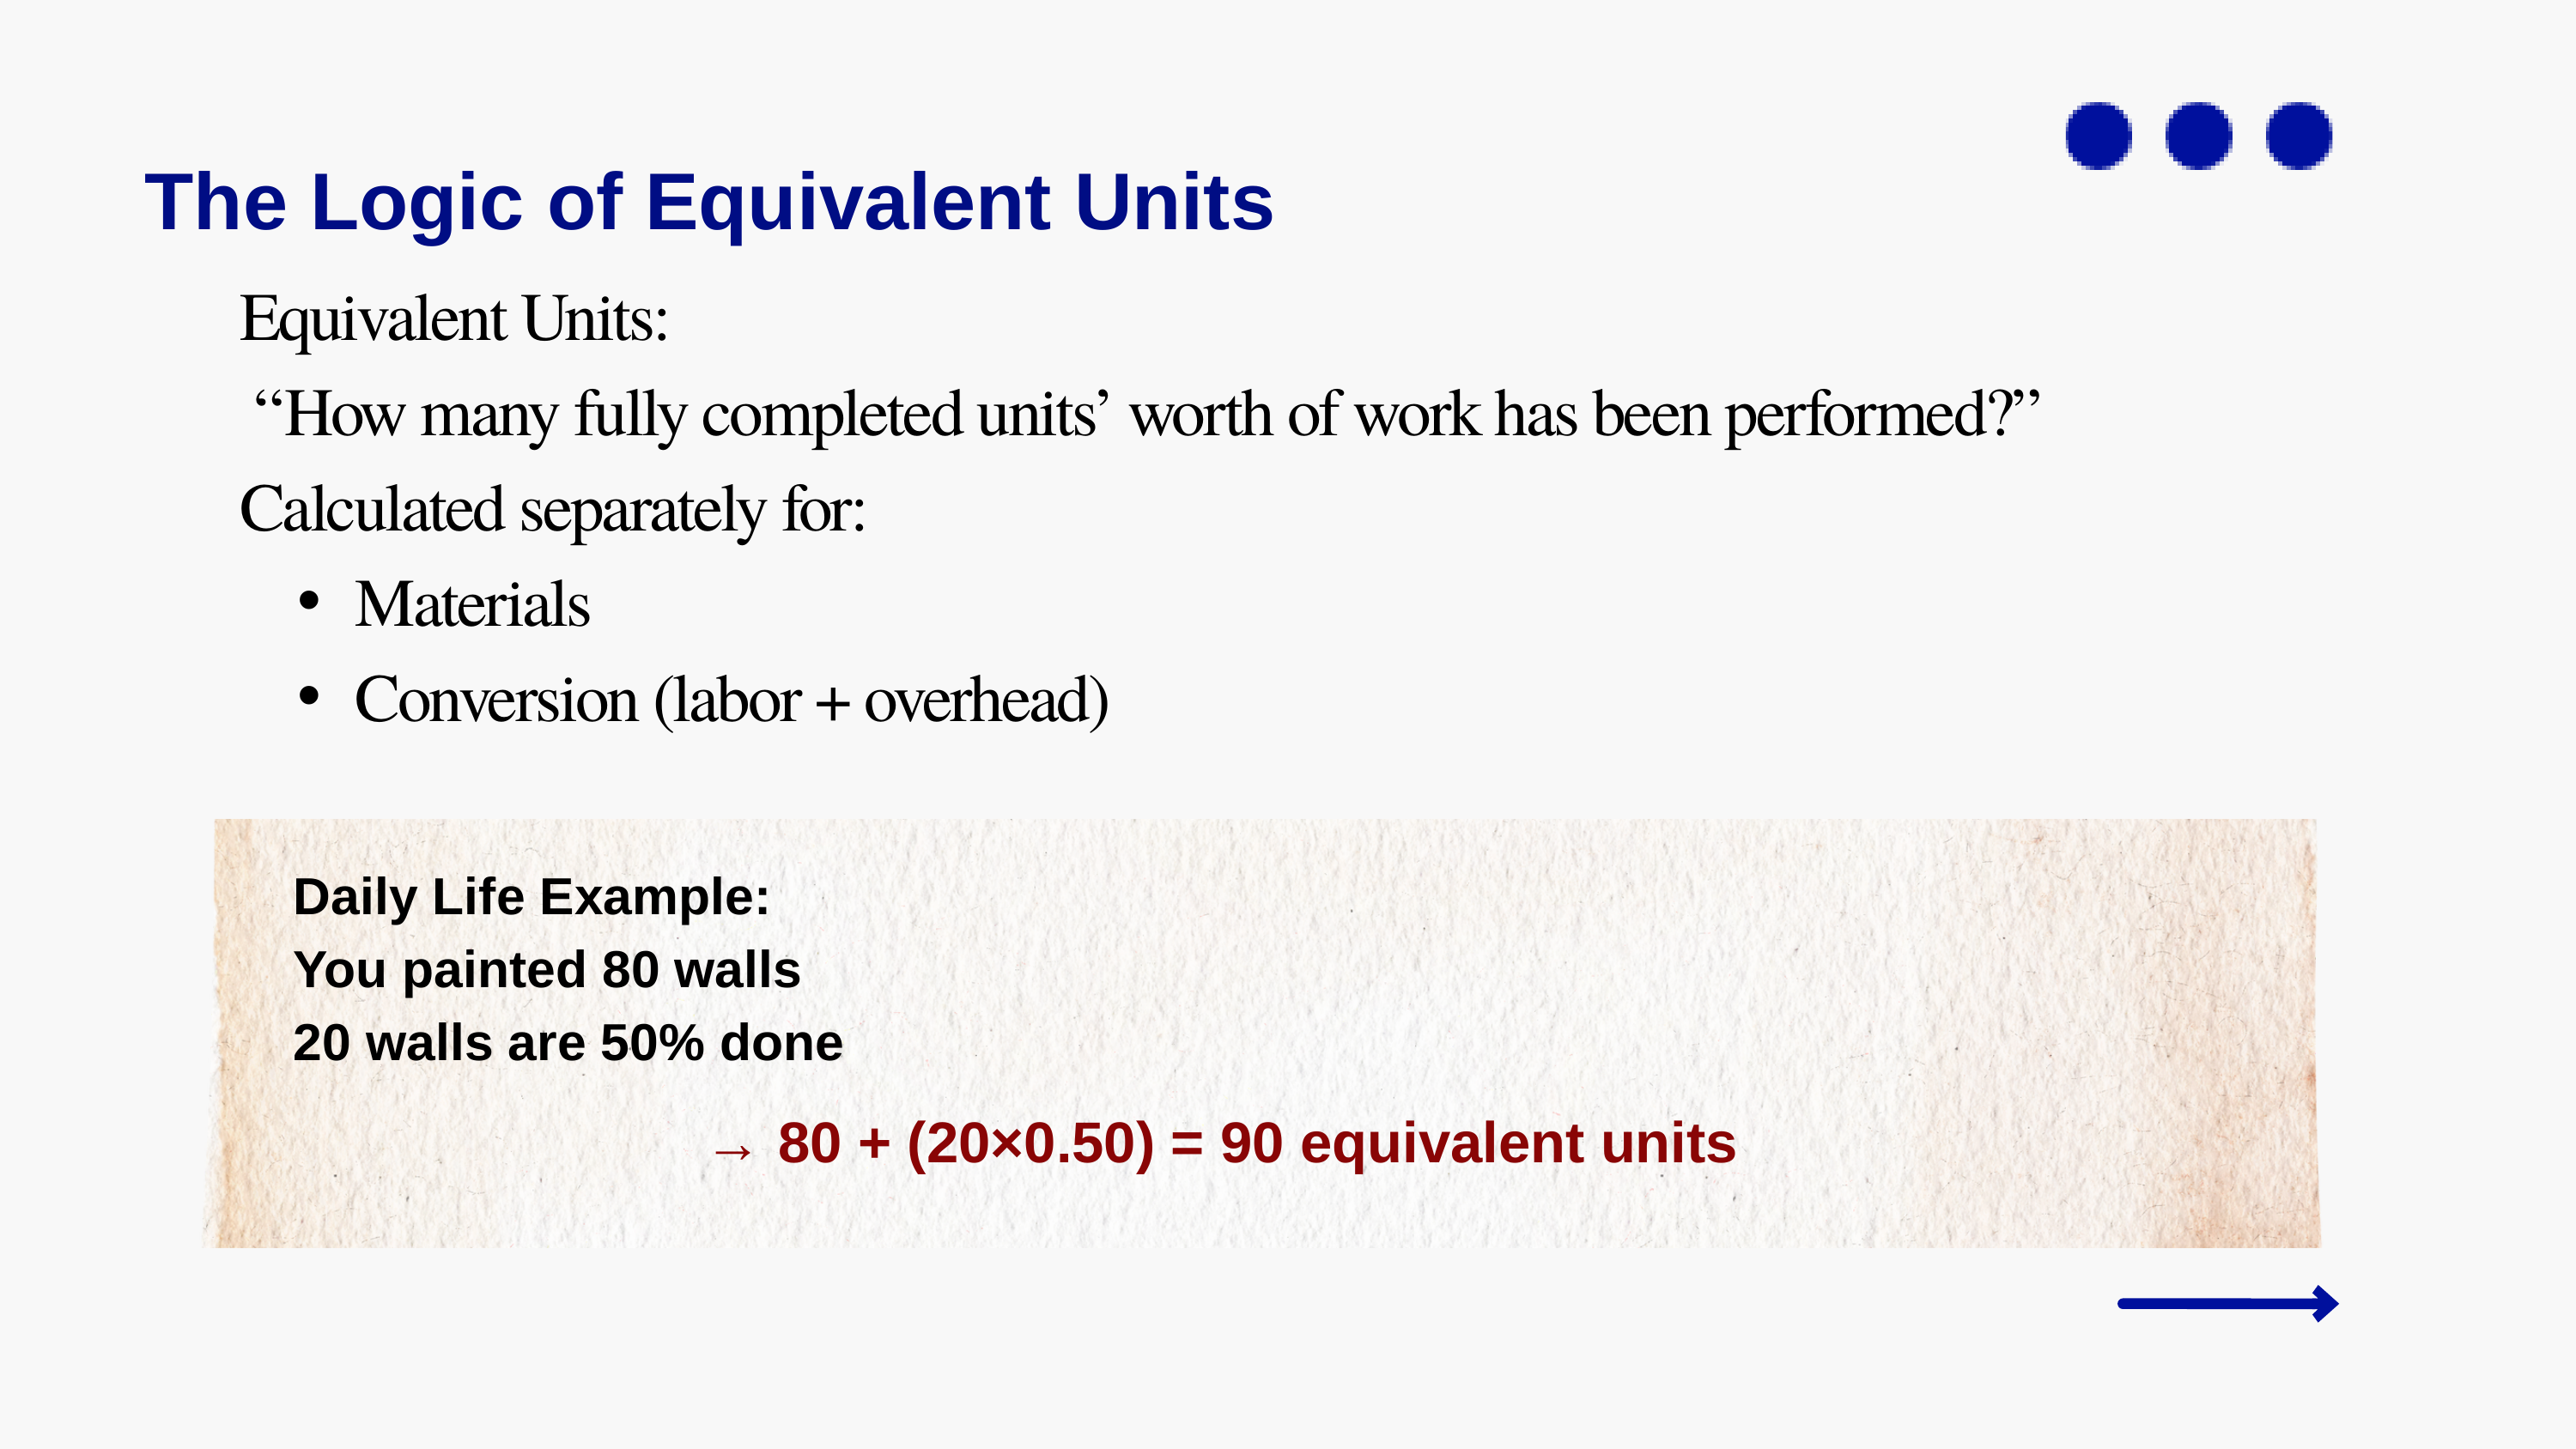

The Logic of Equivalent Units
Equivalent Units:
 “How many fully completed units’ worth of work has been performed?”
Calculated separately for:
Materials
Conversion (labor + overhead)

Daily Life Example:
You painted 80 walls
20 walls are 50% done

 → 80 + (20×0.50) = 90 equivalent units